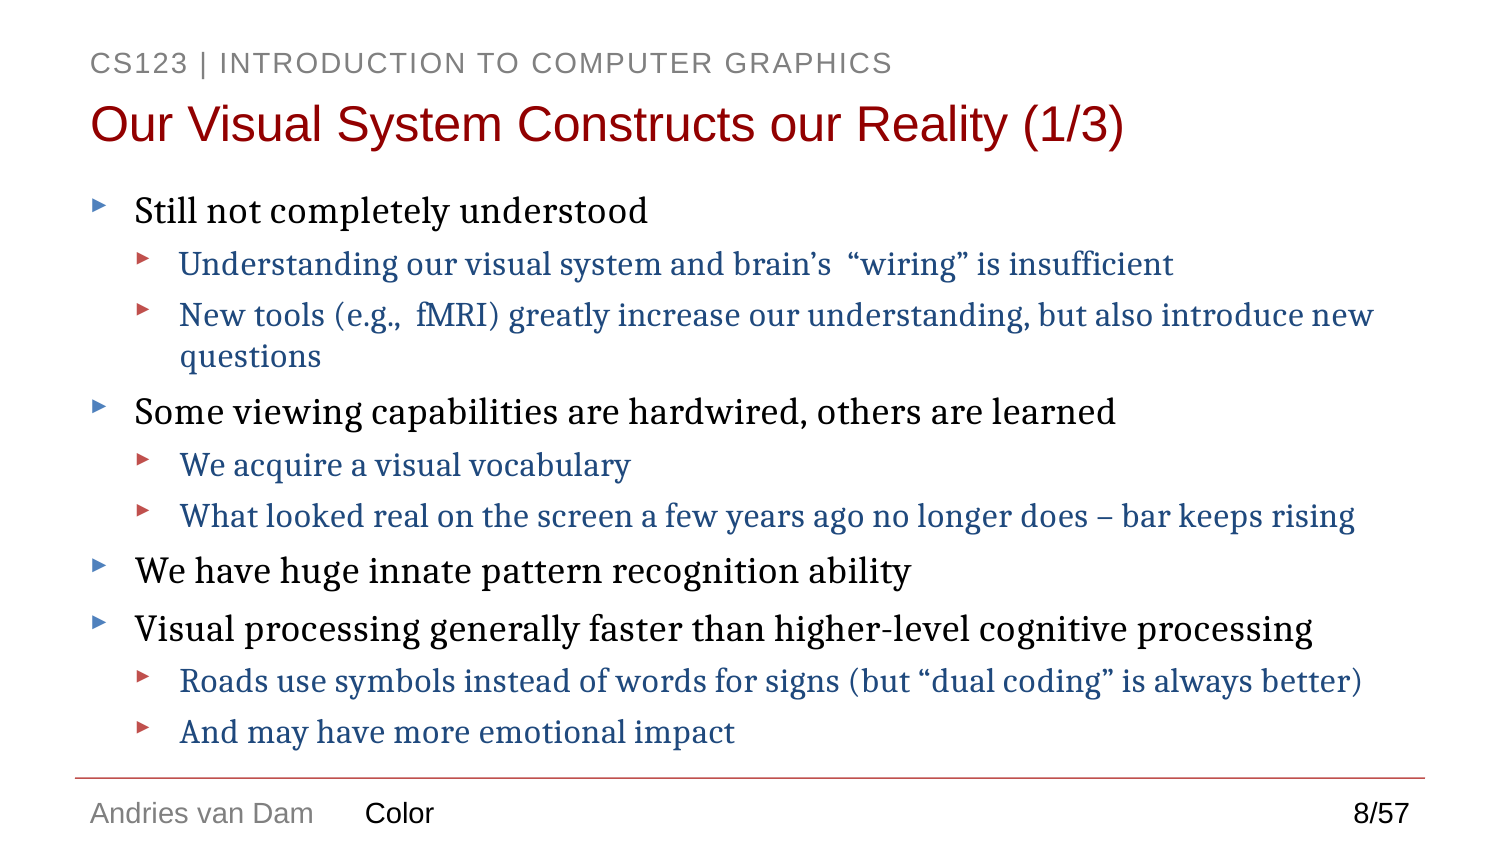

# Our Visual System Constructs our Reality (1/3)
Still not completely understood
Understanding our visual system and brain’s  “wiring” is insufficient
New tools (e.g.,  fMRI) greatly increase our understanding, but also introduce new questions
Some viewing capabilities are hardwired, others are learned
We acquire a visual vocabulary
What looked real on the screen a few years ago no longer does – bar keeps rising
We have huge innate pattern recognition ability
Visual processing generally faster than higher-level cognitive processing
Roads use symbols instead of words for signs (but “dual coding” is always better)
And may have more emotional impact

8/57
Color